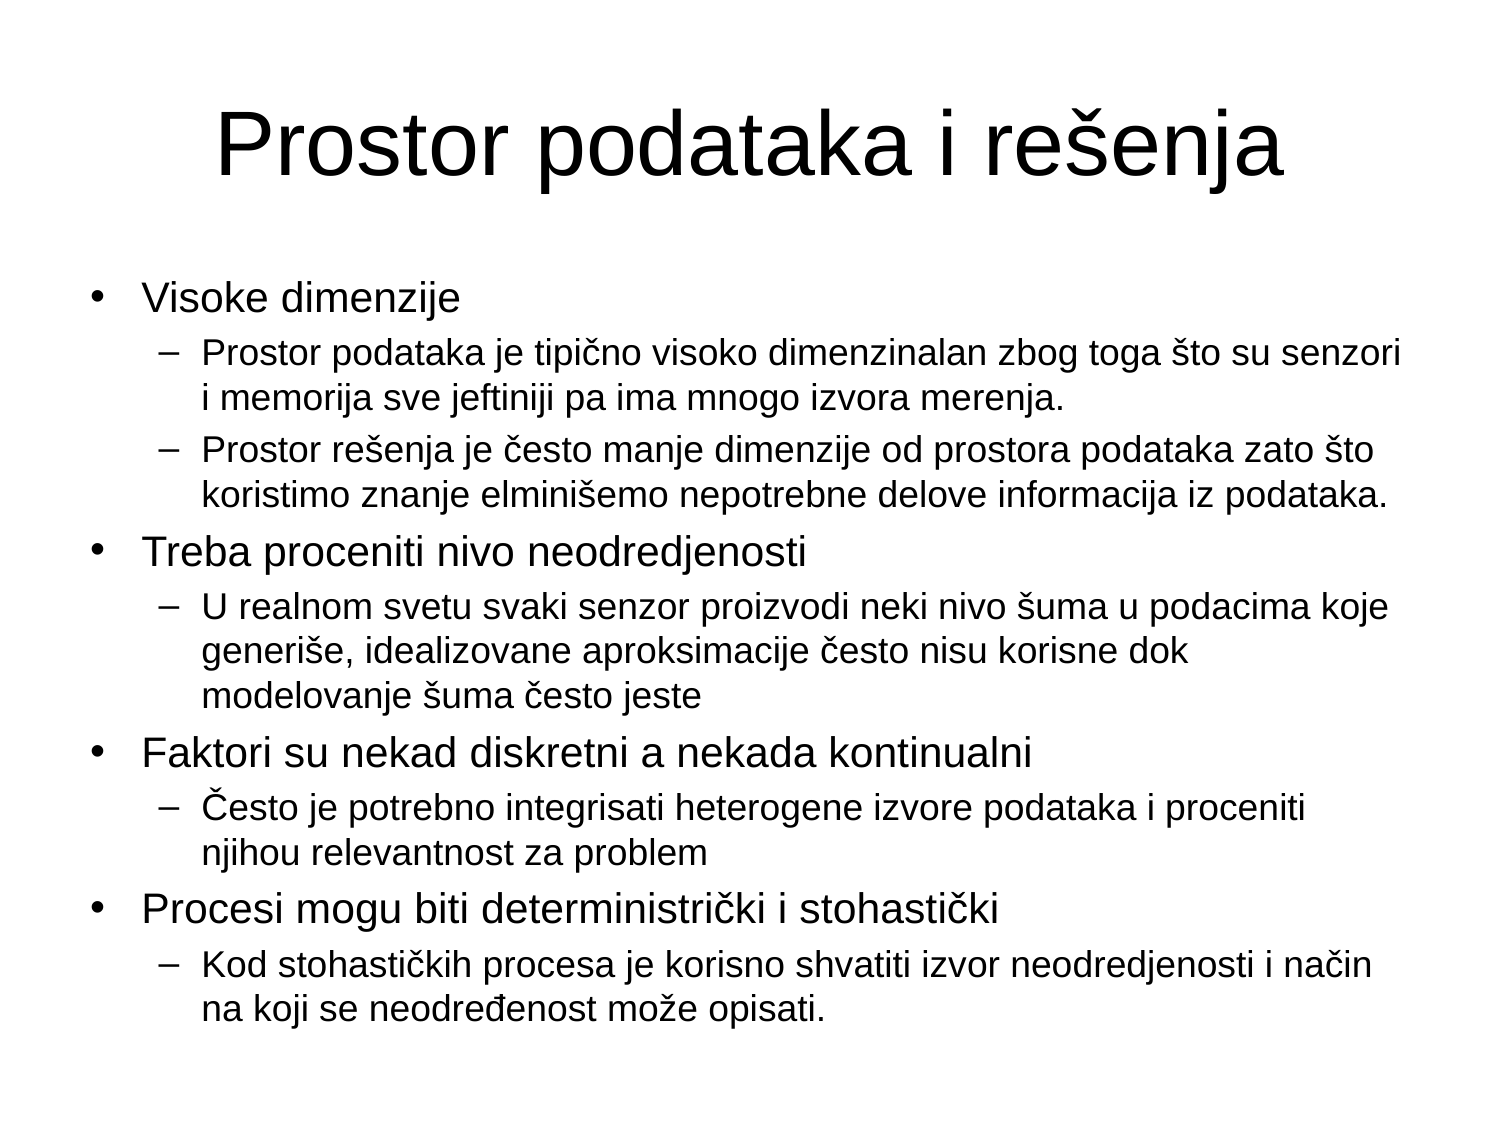

# Prostor podataka i rešenja
Visoke dimenzije
Prostor podataka je tipično visoko dimenzinalan zbog toga što su senzori i memorija sve jeftiniji pa ima mnogo izvora merenja.
Prostor rešenja je često manje dimenzije od prostora podataka zato što koristimo znanje elminišemo nepotrebne delove informacija iz podataka.
Treba proceniti nivo neodredjenosti
U realnom svetu svaki senzor proizvodi neki nivo šuma u podacima koje generiše, idealizovane aproksimacije često nisu korisne dok modelovanje šuma često jeste
Faktori su nekad diskretni a nekada kontinualni
Često je potrebno integrisati heterogene izvore podataka i proceniti njihou relevantnost za problem
Procesi mogu biti deterministrički i stohastički
Kod stohastičkih procesa je korisno shvatiti izvor neodredjenosti i način na koji se neodređenost može opisati.